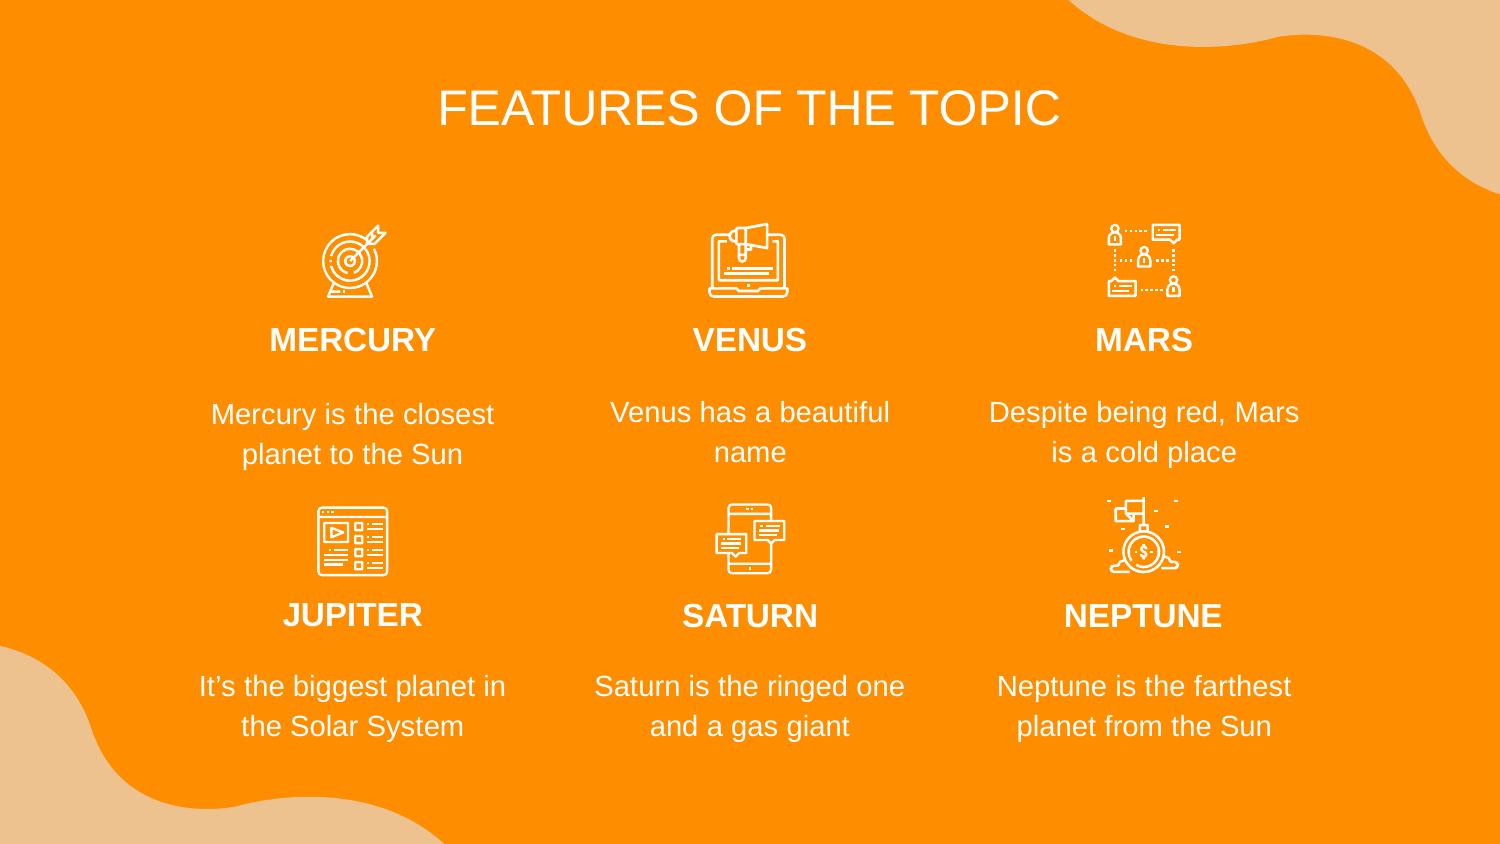

FEATURES OF THE TOPIC

VENUS
MARS
# MERCURY
Venus has a beautiful name
Despite being red, Mars is a cold place
Mercury is the closest planet to the Sun

SATURN
NEPTUNE
JUPITER
It’s the biggest planet in the Solar System
Neptune is the farthest planet from the Sun
Saturn is the ringed one and a gas giant